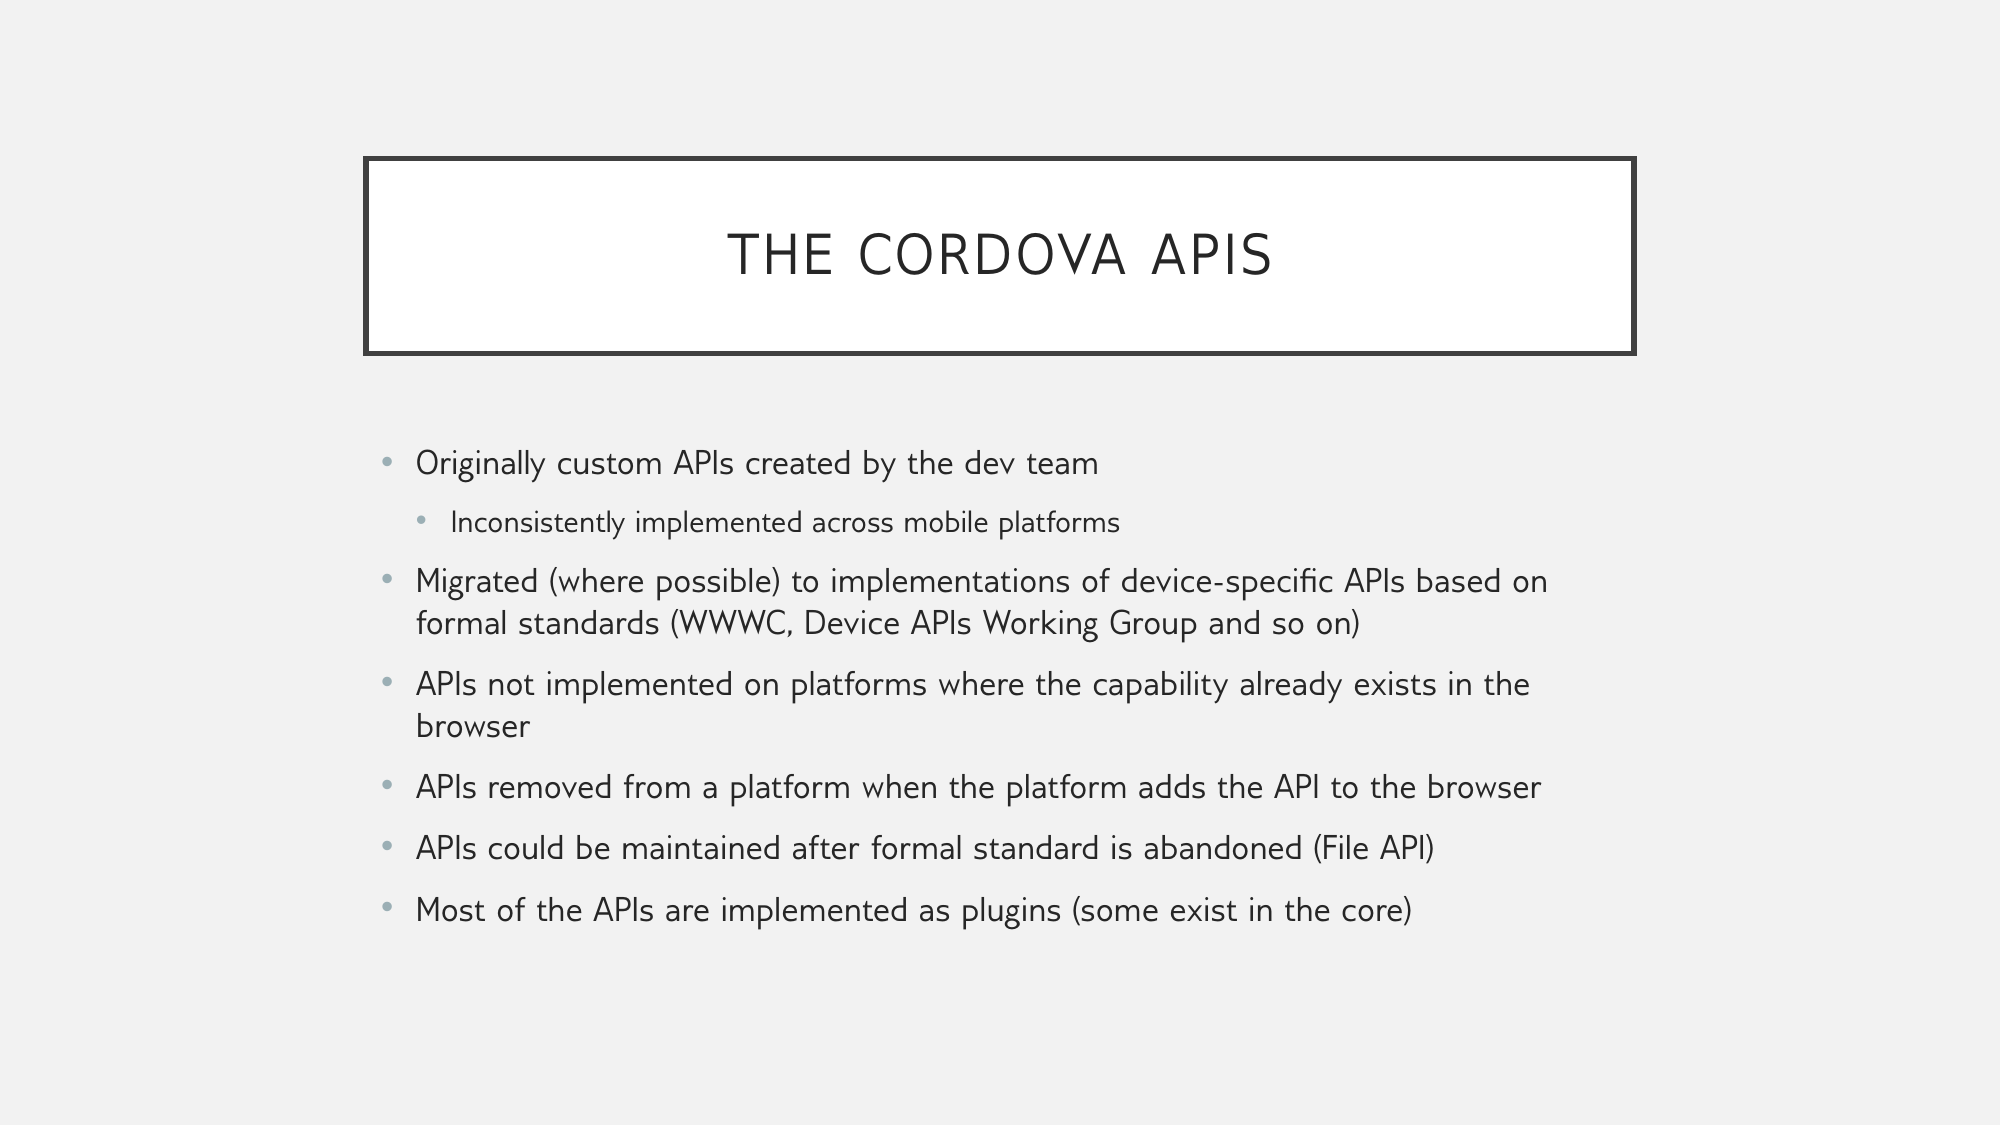

# The Cordova APIs
Originally custom APIs created by the dev team
Inconsistently implemented across mobile platforms
Migrated (where possible) to implementations of device-specific APIs based on formal standards (WWWC, Device APIs Working Group and so on)
APIs not implemented on platforms where the capability already exists in the browser
APIs removed from a platform when the platform adds the API to the browser
APIs could be maintained after formal standard is abandoned (File API)
Most of the APIs are implemented as plugins (some exist in the core)